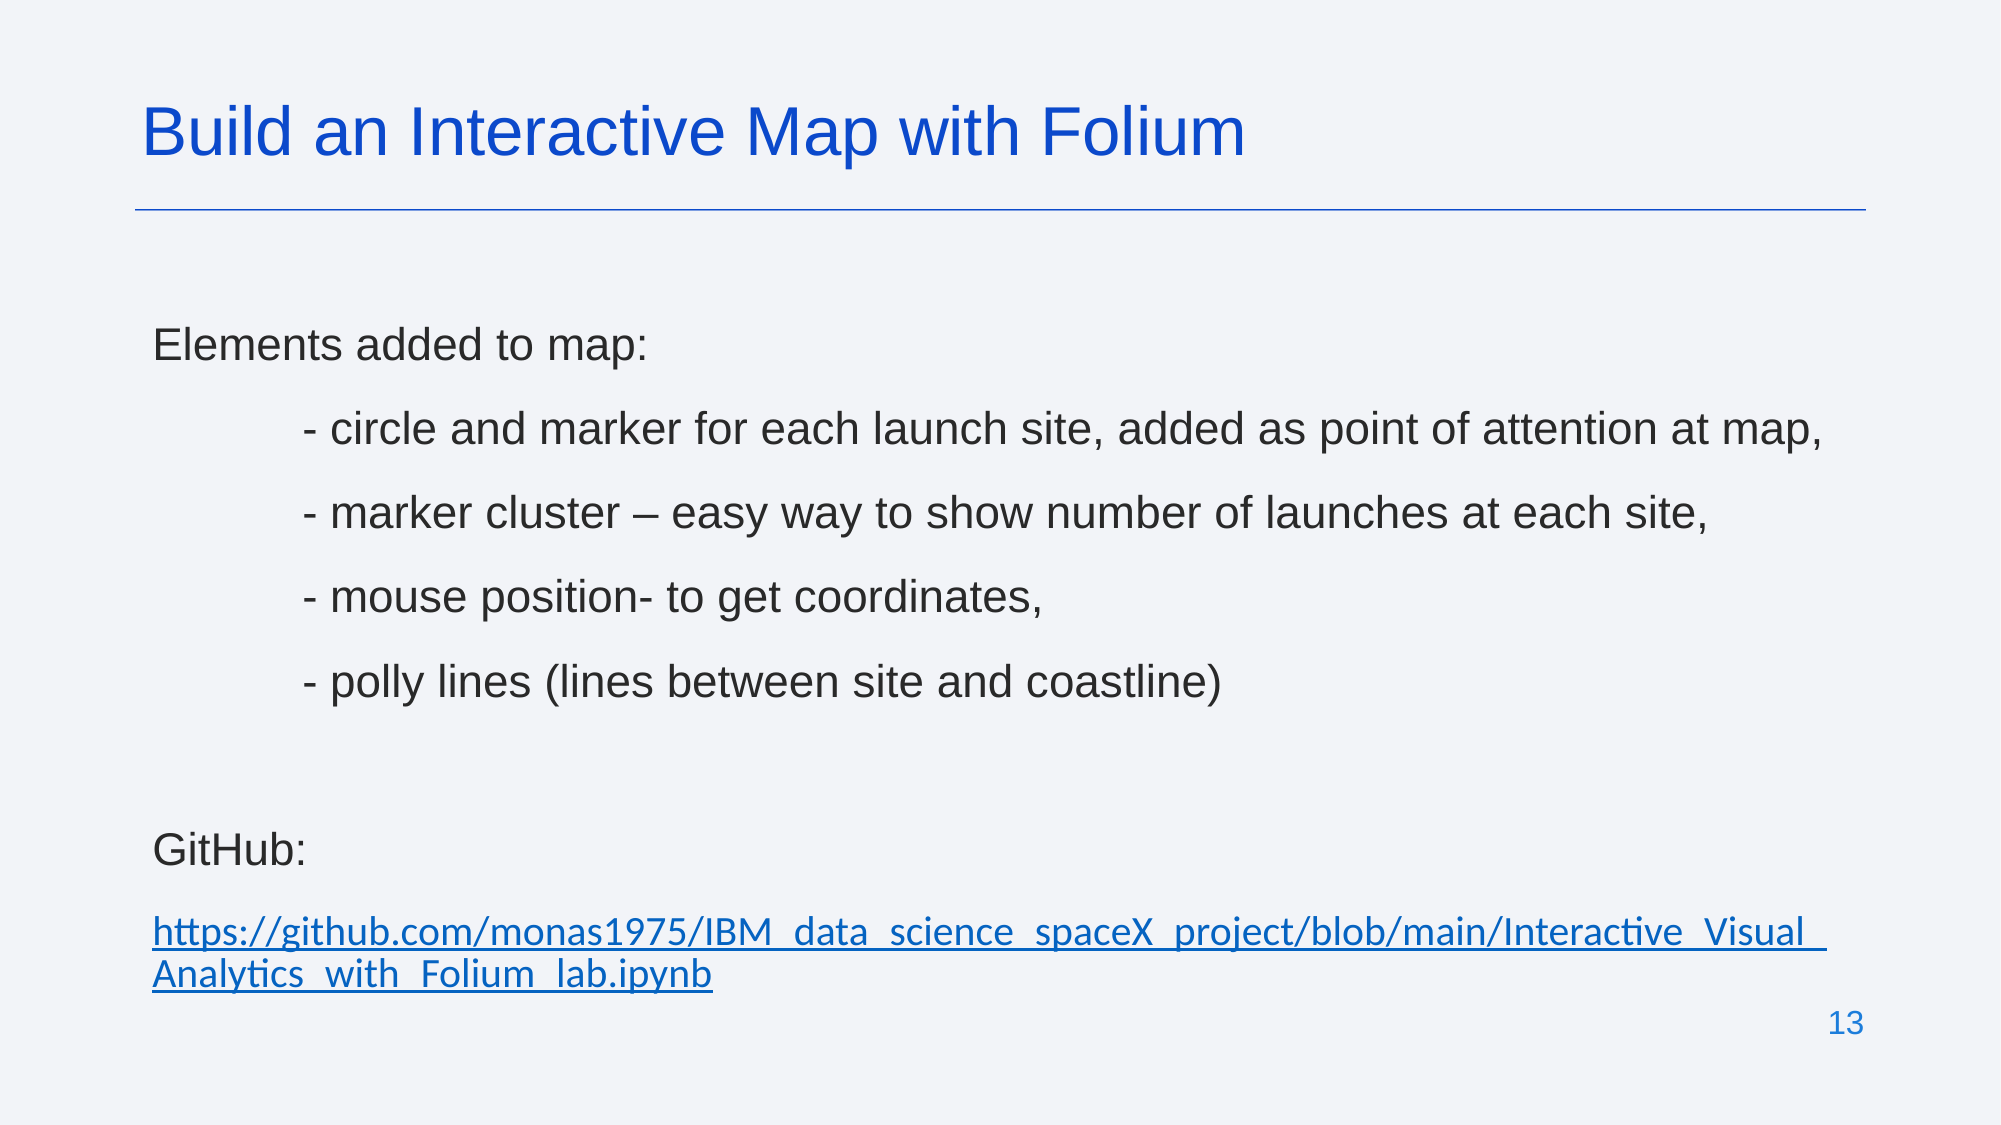

Build an Interactive Map with Folium
Elements added to map:
	- circle and marker for each launch site, added as point of attention at map,
	- marker cluster – easy way to show number of launches at each site,
	- mouse position- to get coordinates,
	- polly lines (lines between site and coastline)

GitHub:
https://github.com/monas1975/IBM_data_science_spaceX_project/blob/main/Interactive_Visual_Analytics_with_Folium_lab.ipynb
13